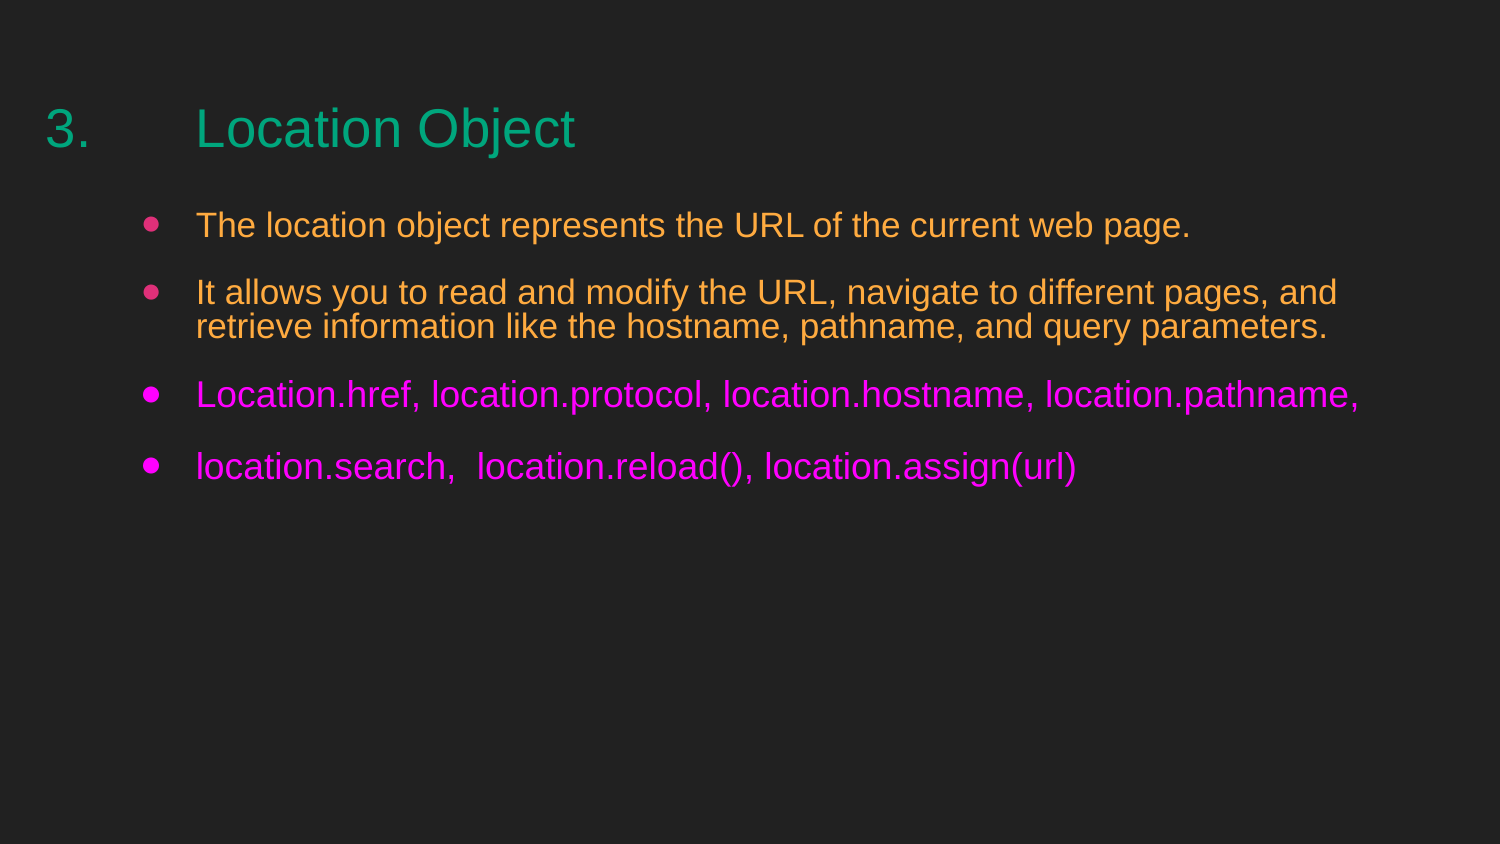

3.	Location Object

The location object represents the URL of the current web page.

It allows you to read and modify the URL, navigate to different pages, and retrieve information like the hostname, pathname, and query parameters.

Location.href, location.protocol, location.hostname, location.pathname,

location.search,  location.reload(), location.assign(url)